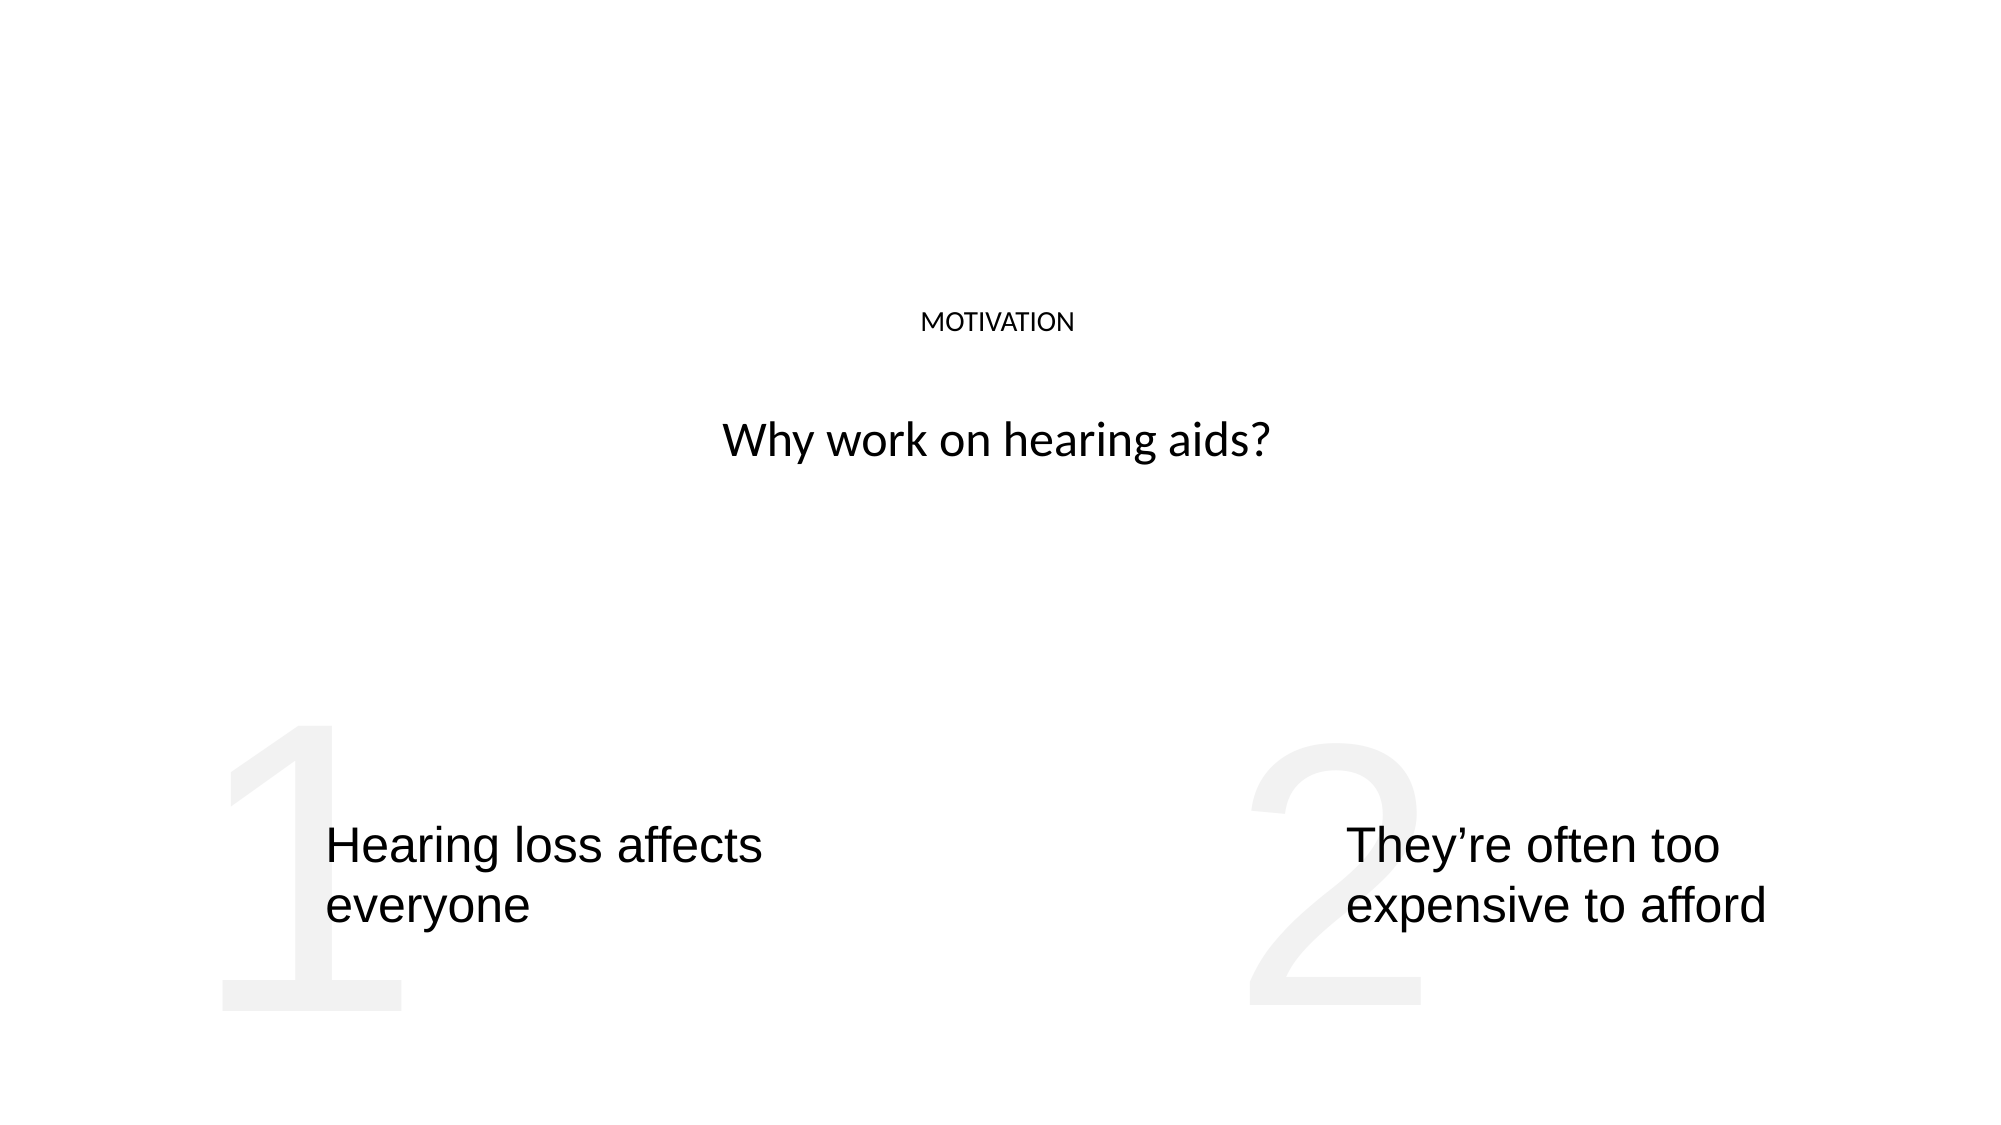

# MOTIVATION
PROBLEM
Why work on hearing aids?
How can we assist the homeless both emotionally and professionally in our local communities?
1
2
Hearing loss affects everyone
They’re often too expensive to afford